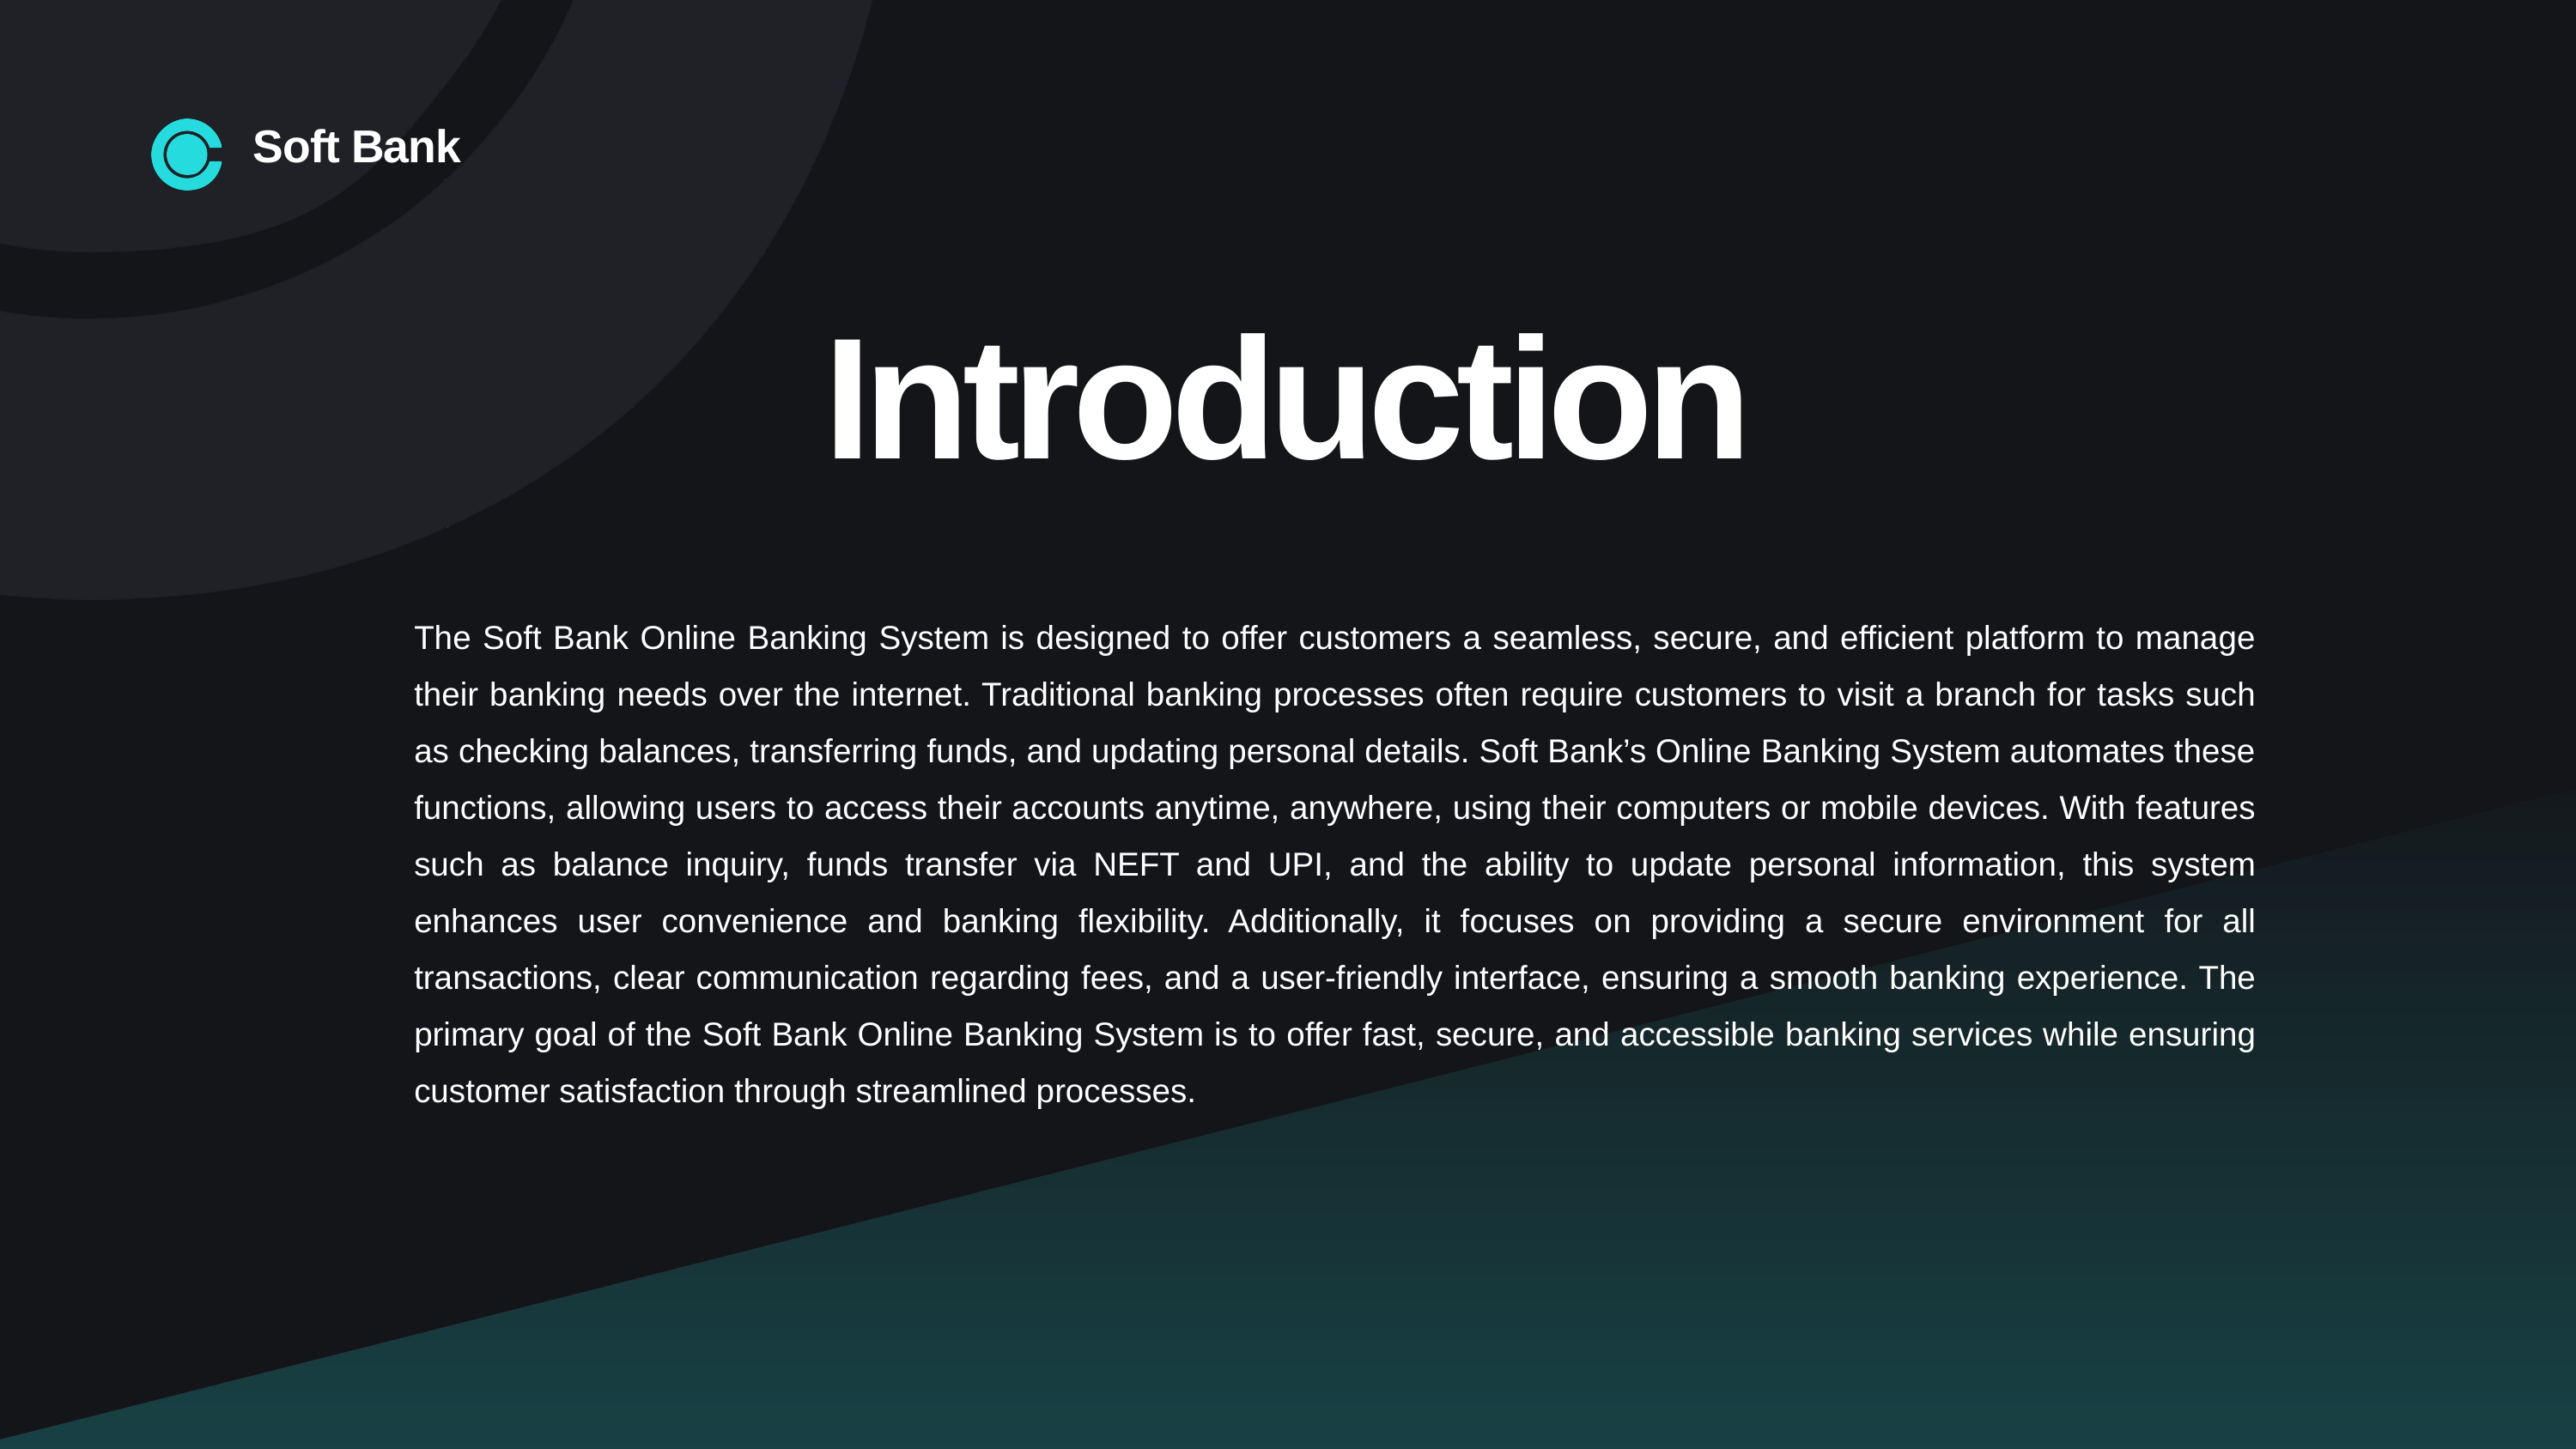

Soft Bank
Introduction
The Soft Bank Online Banking System is designed to offer customers a seamless, secure, and efficient platform to manage their banking needs over the internet. Traditional banking processes often require customers to visit a branch for tasks such as checking balances, transferring funds, and updating personal details. Soft Bank’s Online Banking System automates these functions, allowing users to access their accounts anytime, anywhere, using their computers or mobile devices. With features such as balance inquiry, funds transfer via NEFT and UPI, and the ability to update personal information, this system enhances user convenience and banking flexibility. Additionally, it focuses on providing a secure environment for all transactions, clear communication regarding fees, and a user-friendly interface, ensuring a smooth banking experience. The primary goal of the Soft Bank Online Banking System is to offer fast, secure, and accessible banking services while ensuring customer satisfaction through streamlined processes.